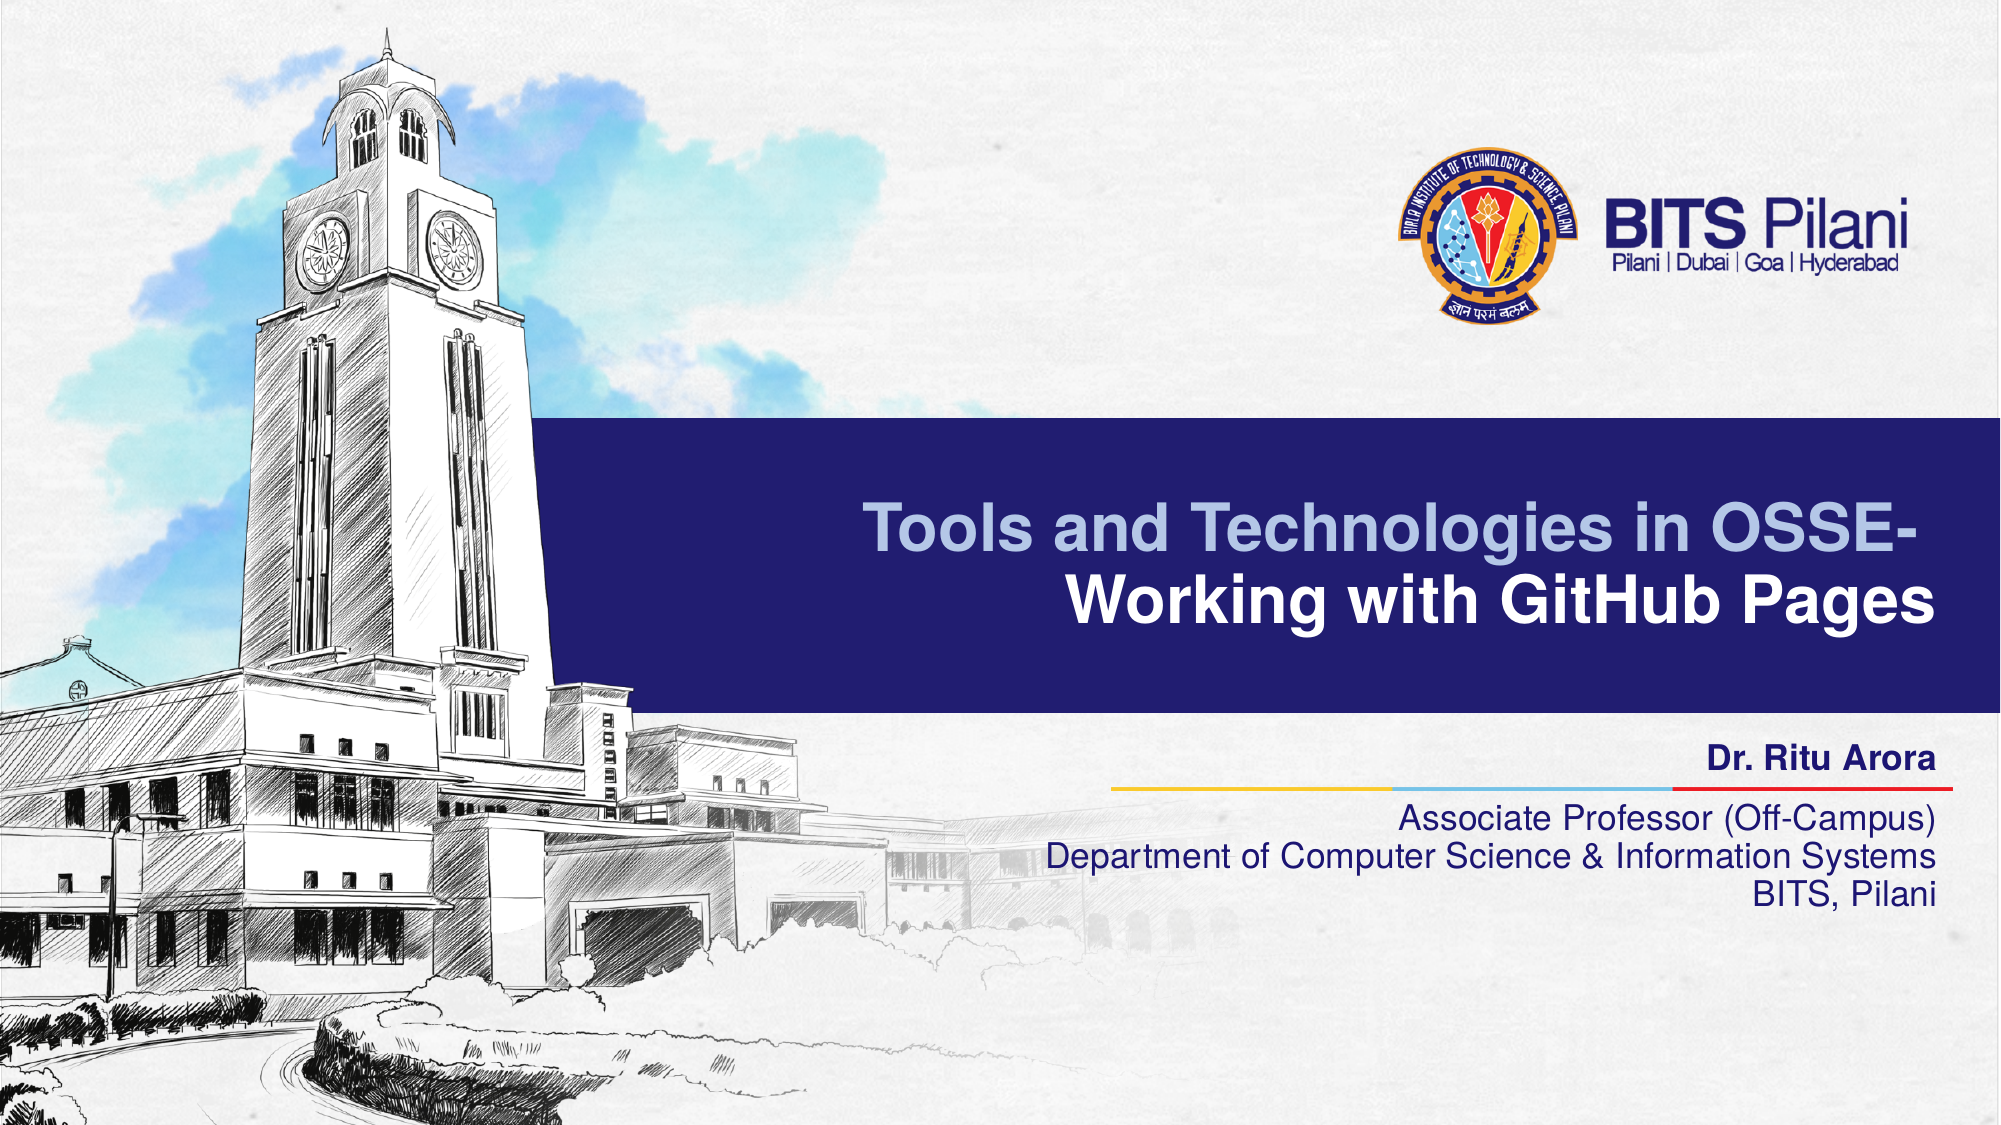

# Tools and Technologies in OSSE- Working with GitHub Pages
Dr. Ritu Arora
Associate Professor (Off-Campus)
 Department of Computer Science & Information Systems
 BITS, Pilani